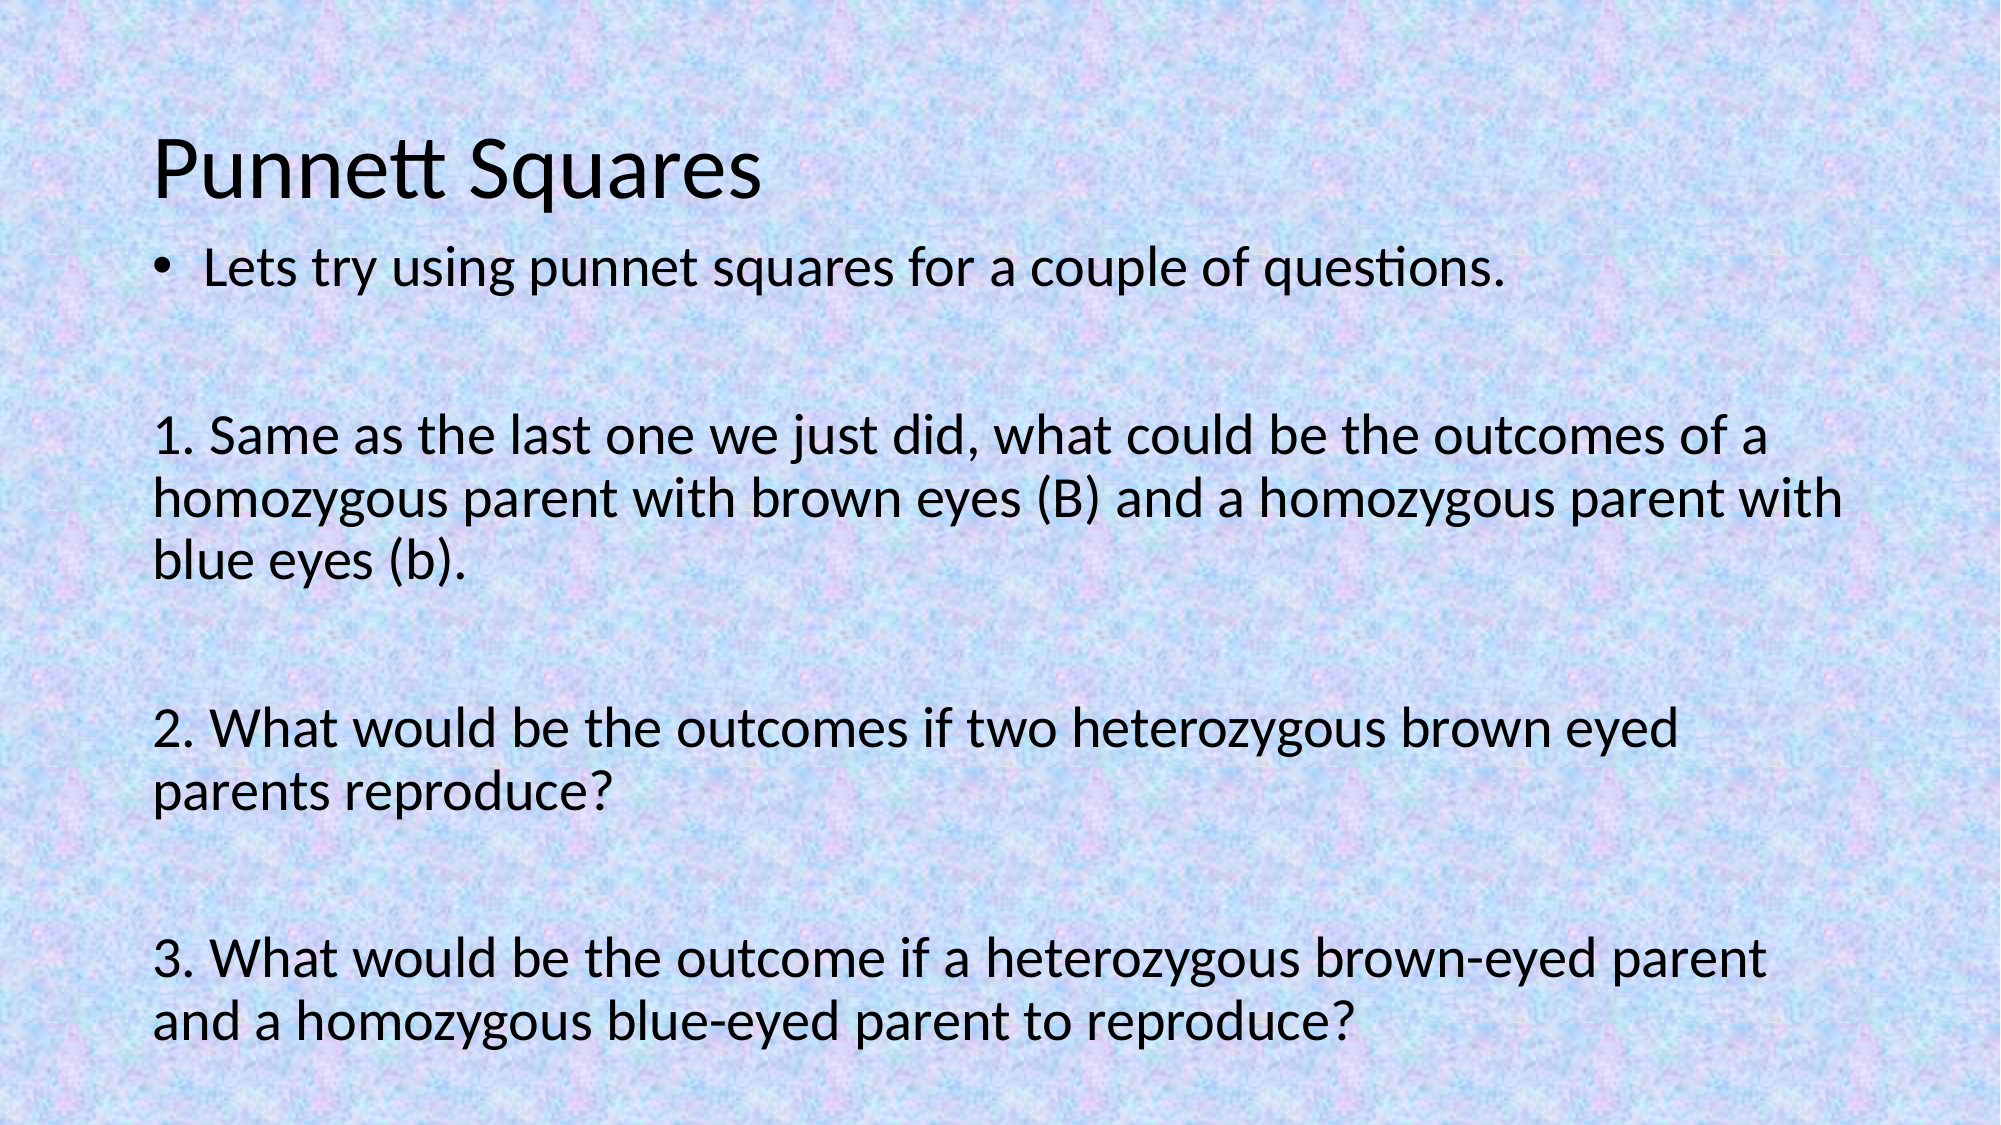

# Punnett Squares
 Lets try using punnet squares for a couple of questions.

1. Same as the last one we just did, what could be the outcomes of a homozygous parent with brown eyes (B) and a homozygous parent with blue eyes (b).

2. What would be the outcomes if two heterozygous brown eyed parents reproduce?

3. What would be the outcome if a heterozygous brown-eyed parent and a homozygous blue-eyed parent to reproduce?